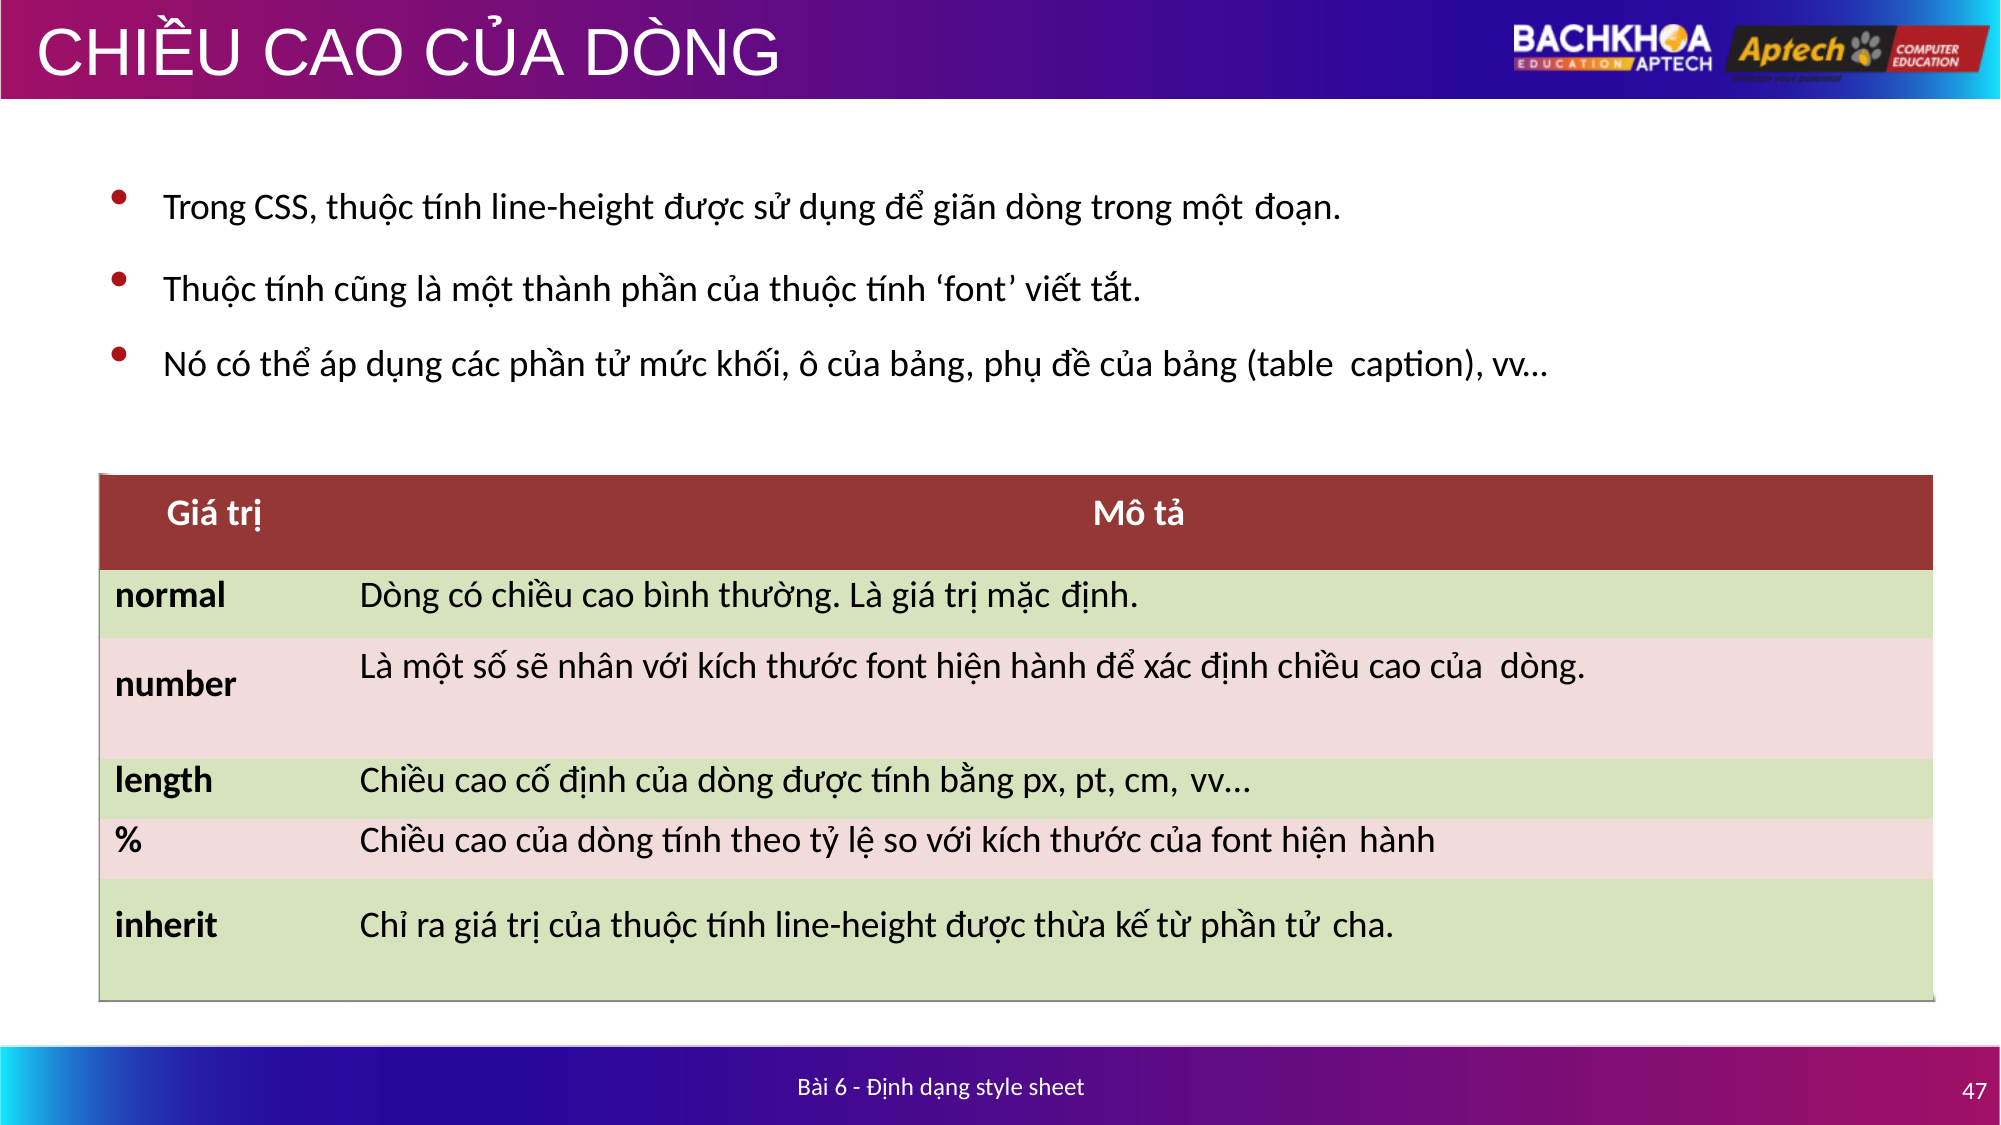

# CHIỀU CAO CỦA DÒNG
Trong CSS, thuộc tính line-height được sử dụng để giãn dòng trong một đoạn.
Thuộc tính cũng là một thành phần của thuộc tính ‘font’ viết tắt.
Nó có thể áp dụng các phần tử mức khối, ô của bảng, phụ đề của bảng (table  caption), vv...

| Giá trị | Mô tả |
| --- | --- |
| normal | Dòng có chiều cao bình thường. Là giá trị mặc định. |
| number | Là một số sẽ nhân với kích thước font hiện hành để xác định chiều cao của dòng. |
| length | Chiều cao cố định của dòng được tính bằng px, pt, cm, vv… |
| % | Chiều cao của dòng tính theo tỷ lệ so với kích thước của font hiện hành |
| inherit | Chỉ ra giá trị của thuộc tính line-height được thừa kế từ phần tử cha. |
Bài 6 - Định dạng style sheet
47